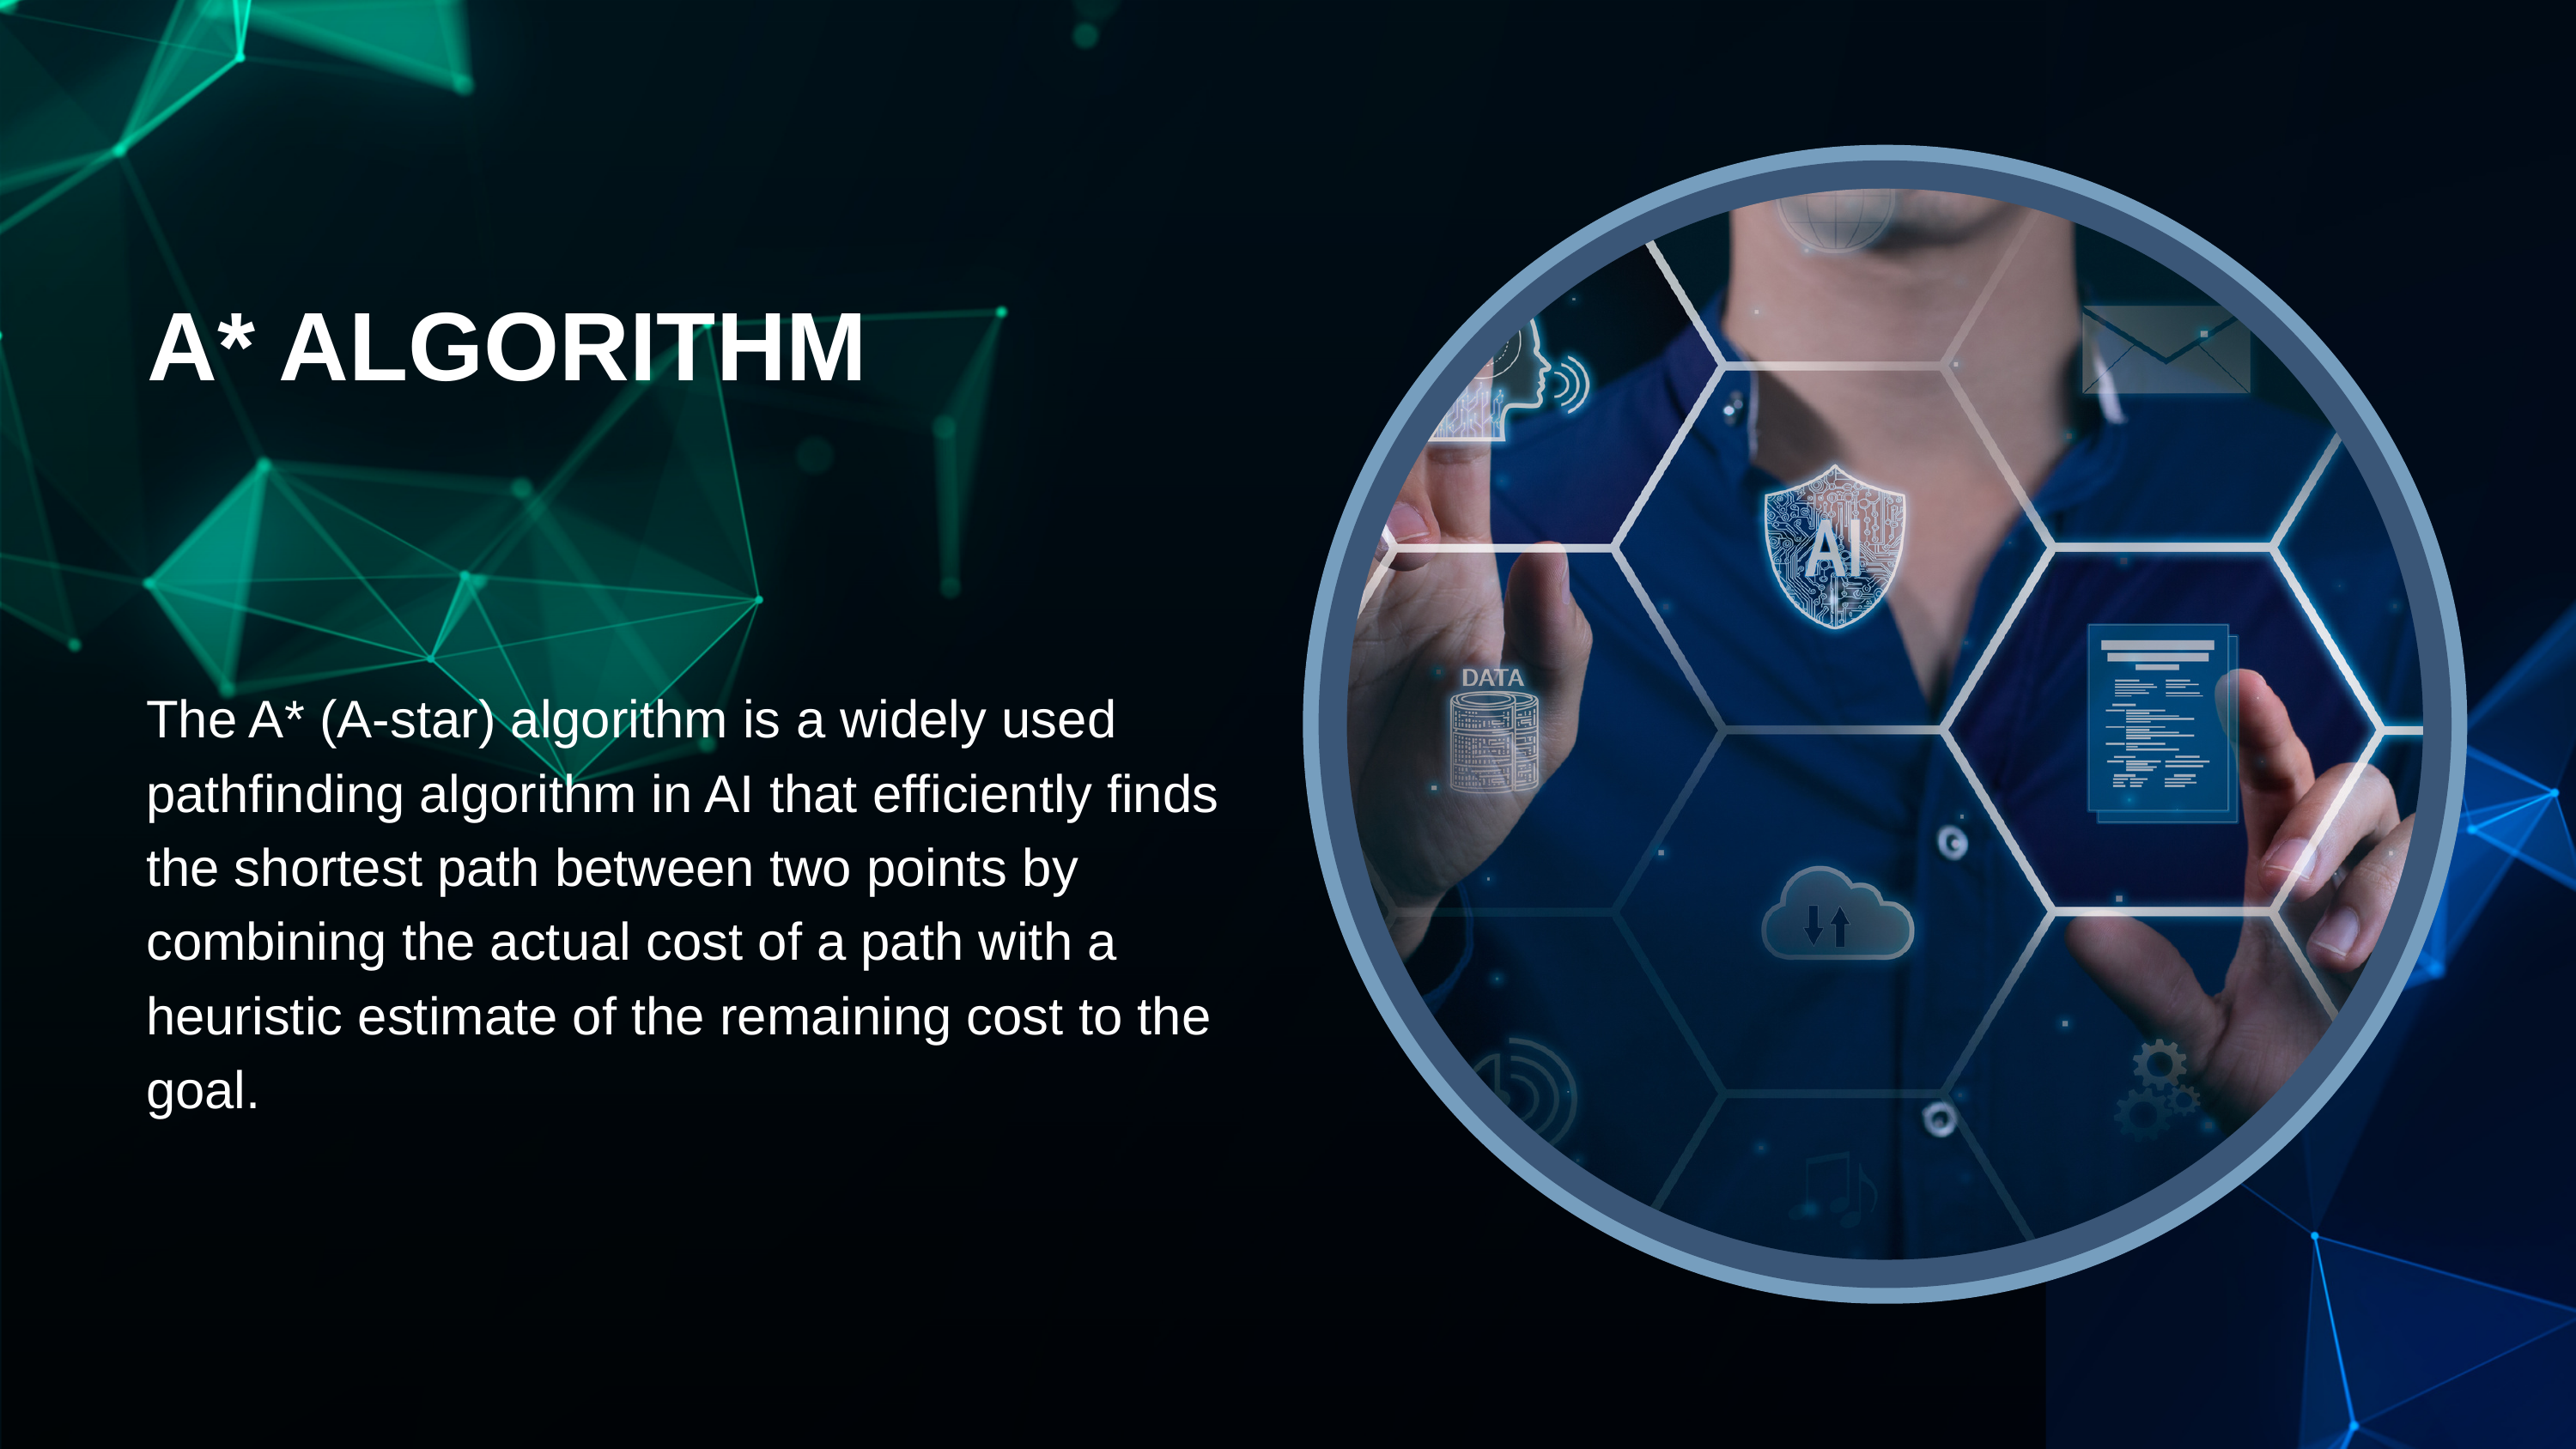

A* ALGORITHM
The A* (A-star) algorithm is a widely used pathfinding algorithm in AI that efficiently finds the shortest path between two points by combining the actual cost of a path with a heuristic estimate of the remaining cost to the goal.